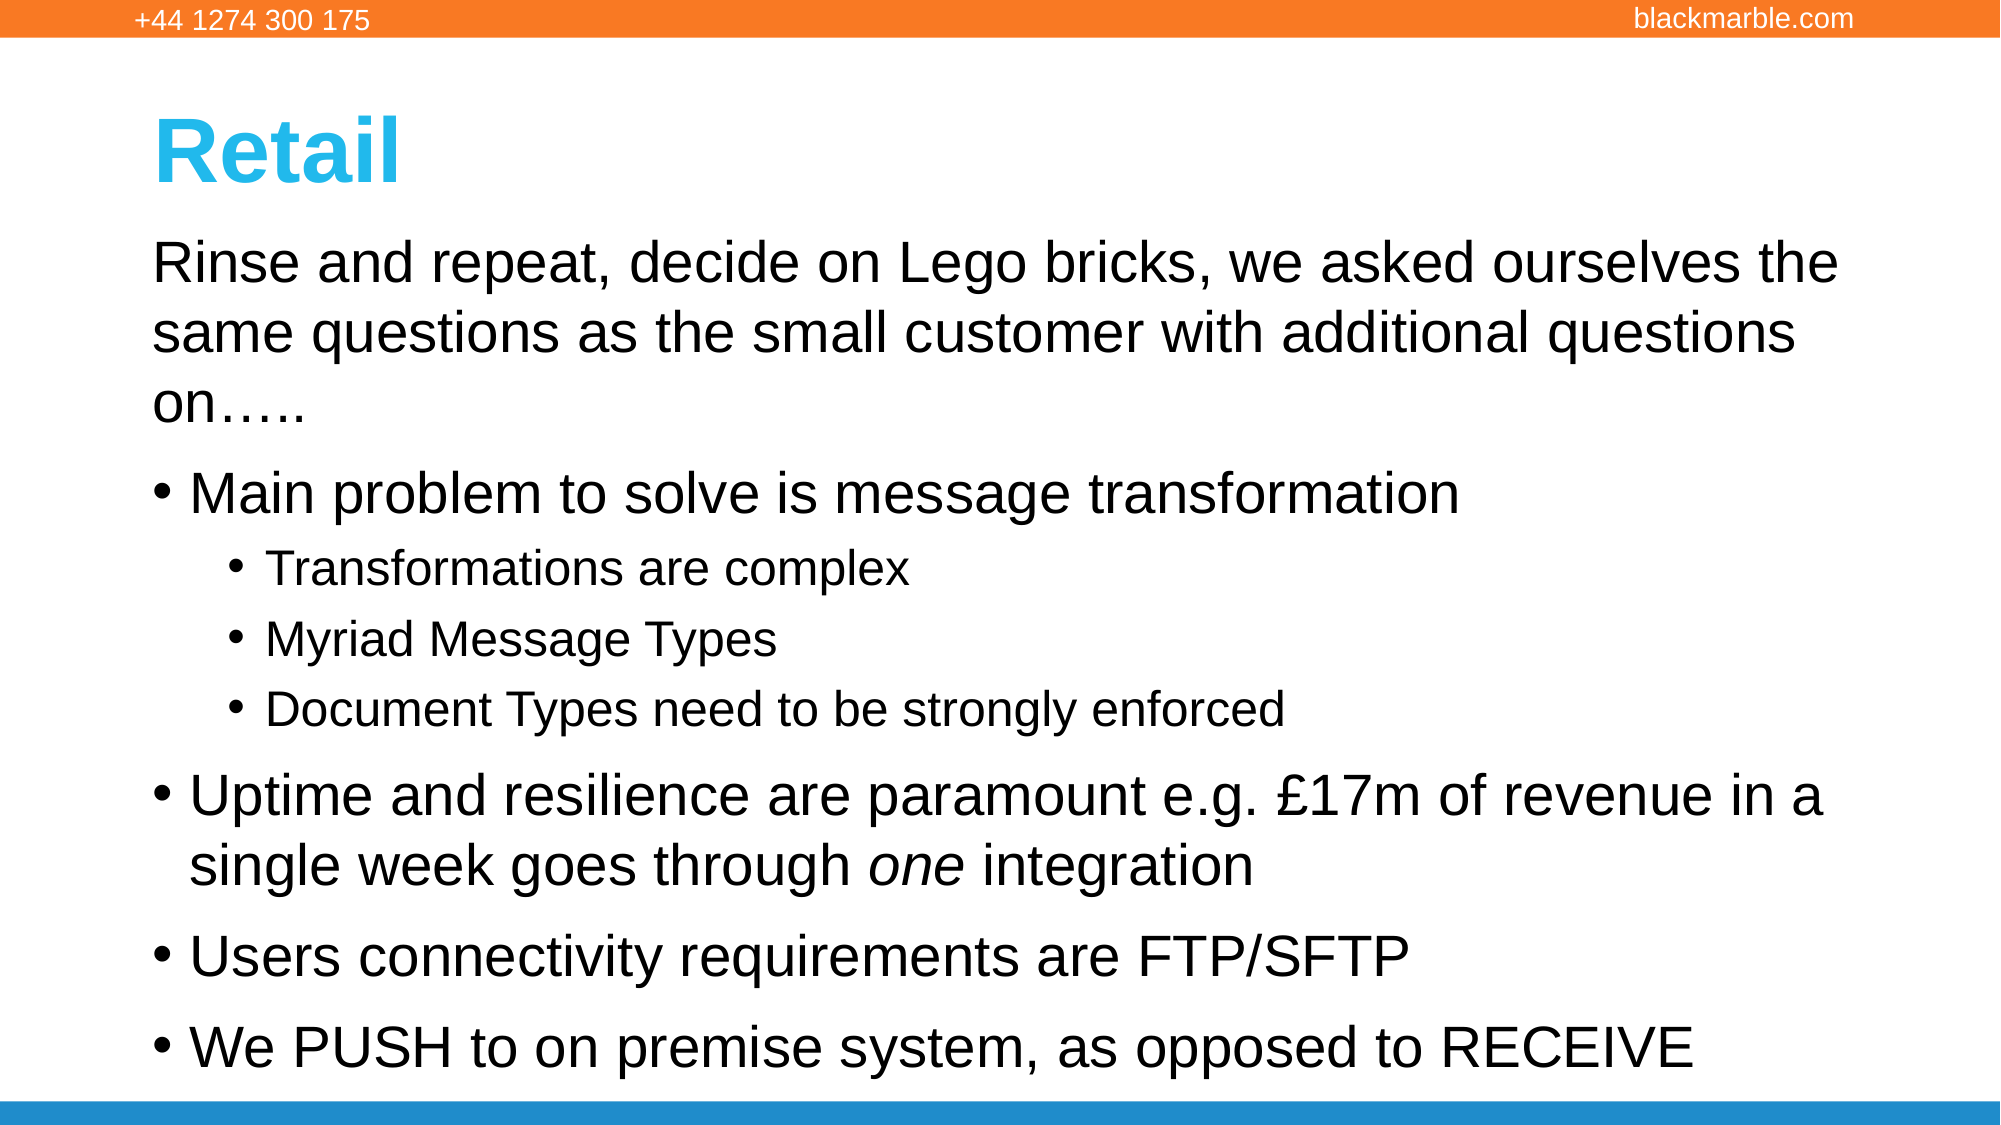

# Retail
Rinse and repeat, decide on Lego bricks, we asked ourselves the same questions as the small customer with additional questions on…..
Main problem to solve is message transformation
Transformations are complex
Myriad Message Types
Document Types need to be strongly enforced
Uptime and resilience are paramount e.g. £17m of revenue in a single week goes through one integration
Users connectivity requirements are FTP/SFTP
We PUSH to on premise system, as opposed to RECEIVE